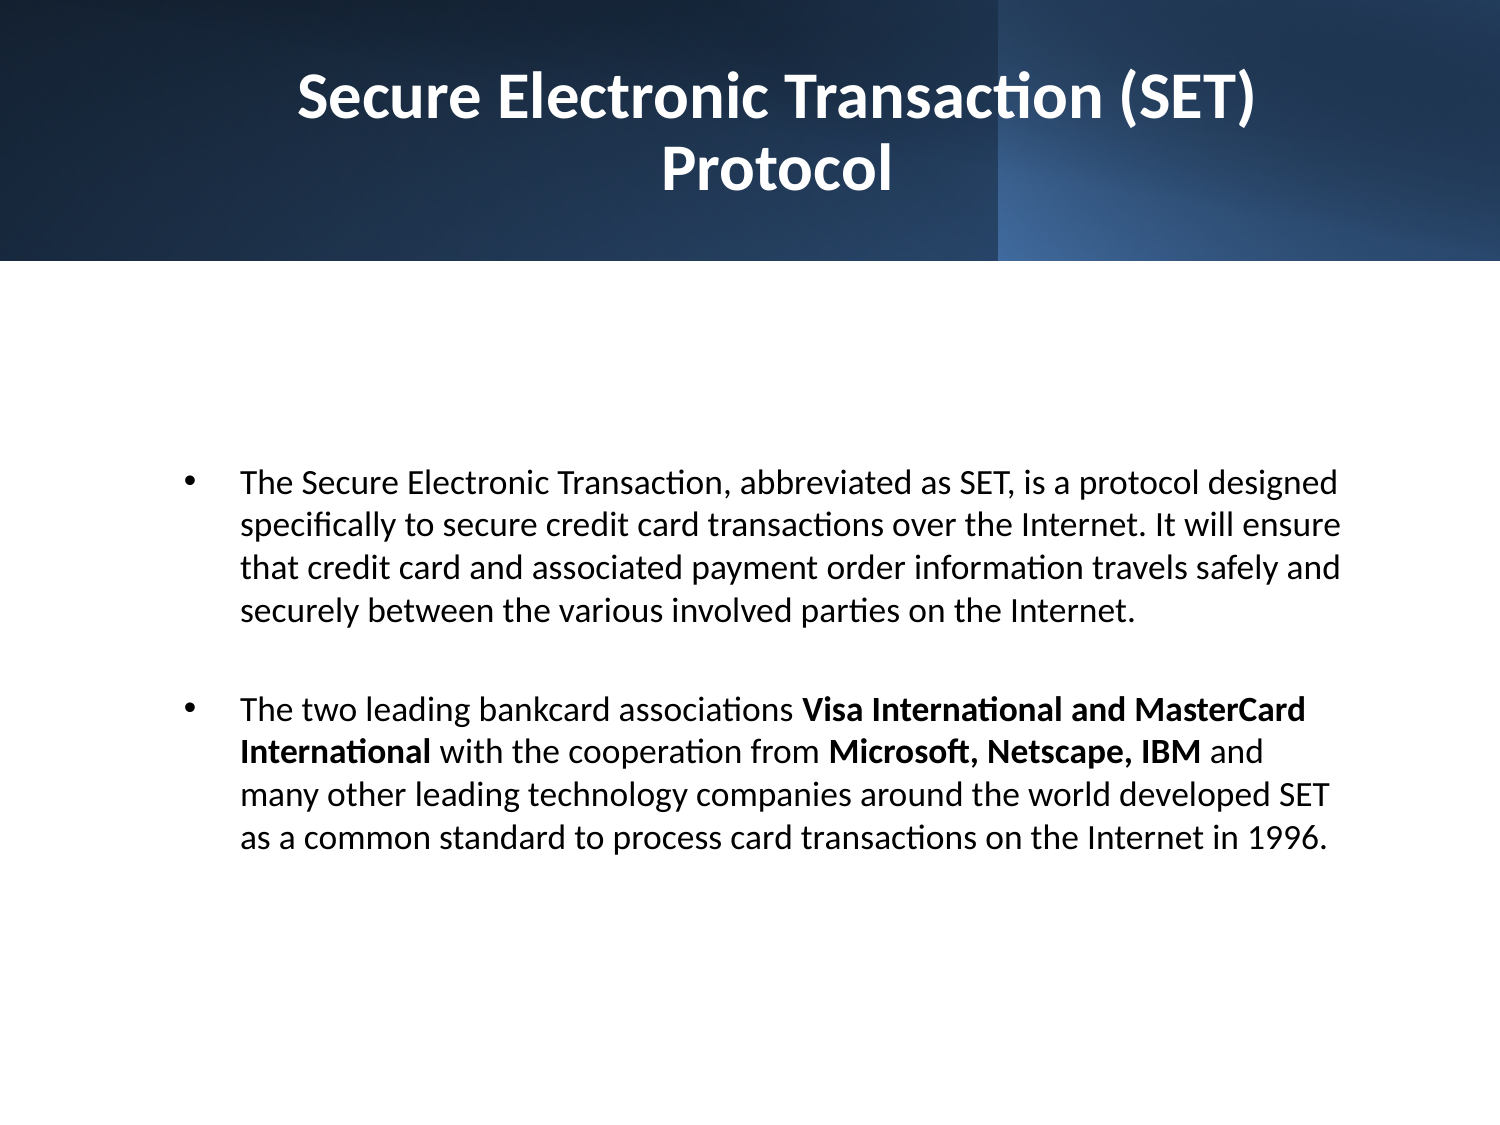

# Secure Electronic Transaction (SET) Protocol

The Secure Electronic Transaction, abbreviated as SET, is a protocol designed specifically to secure credit card transactions over the Internet. It will ensure that credit card and associated payment order information travels safely and securely between the various involved parties on the Internet.

The two leading bankcard associations Visa International and MasterCard International with the cooperation from Microsoft, Netscape, IBM and many other leading technology companies around the world developed SET as a common standard to process card transactions on the Internet in 1996.

41